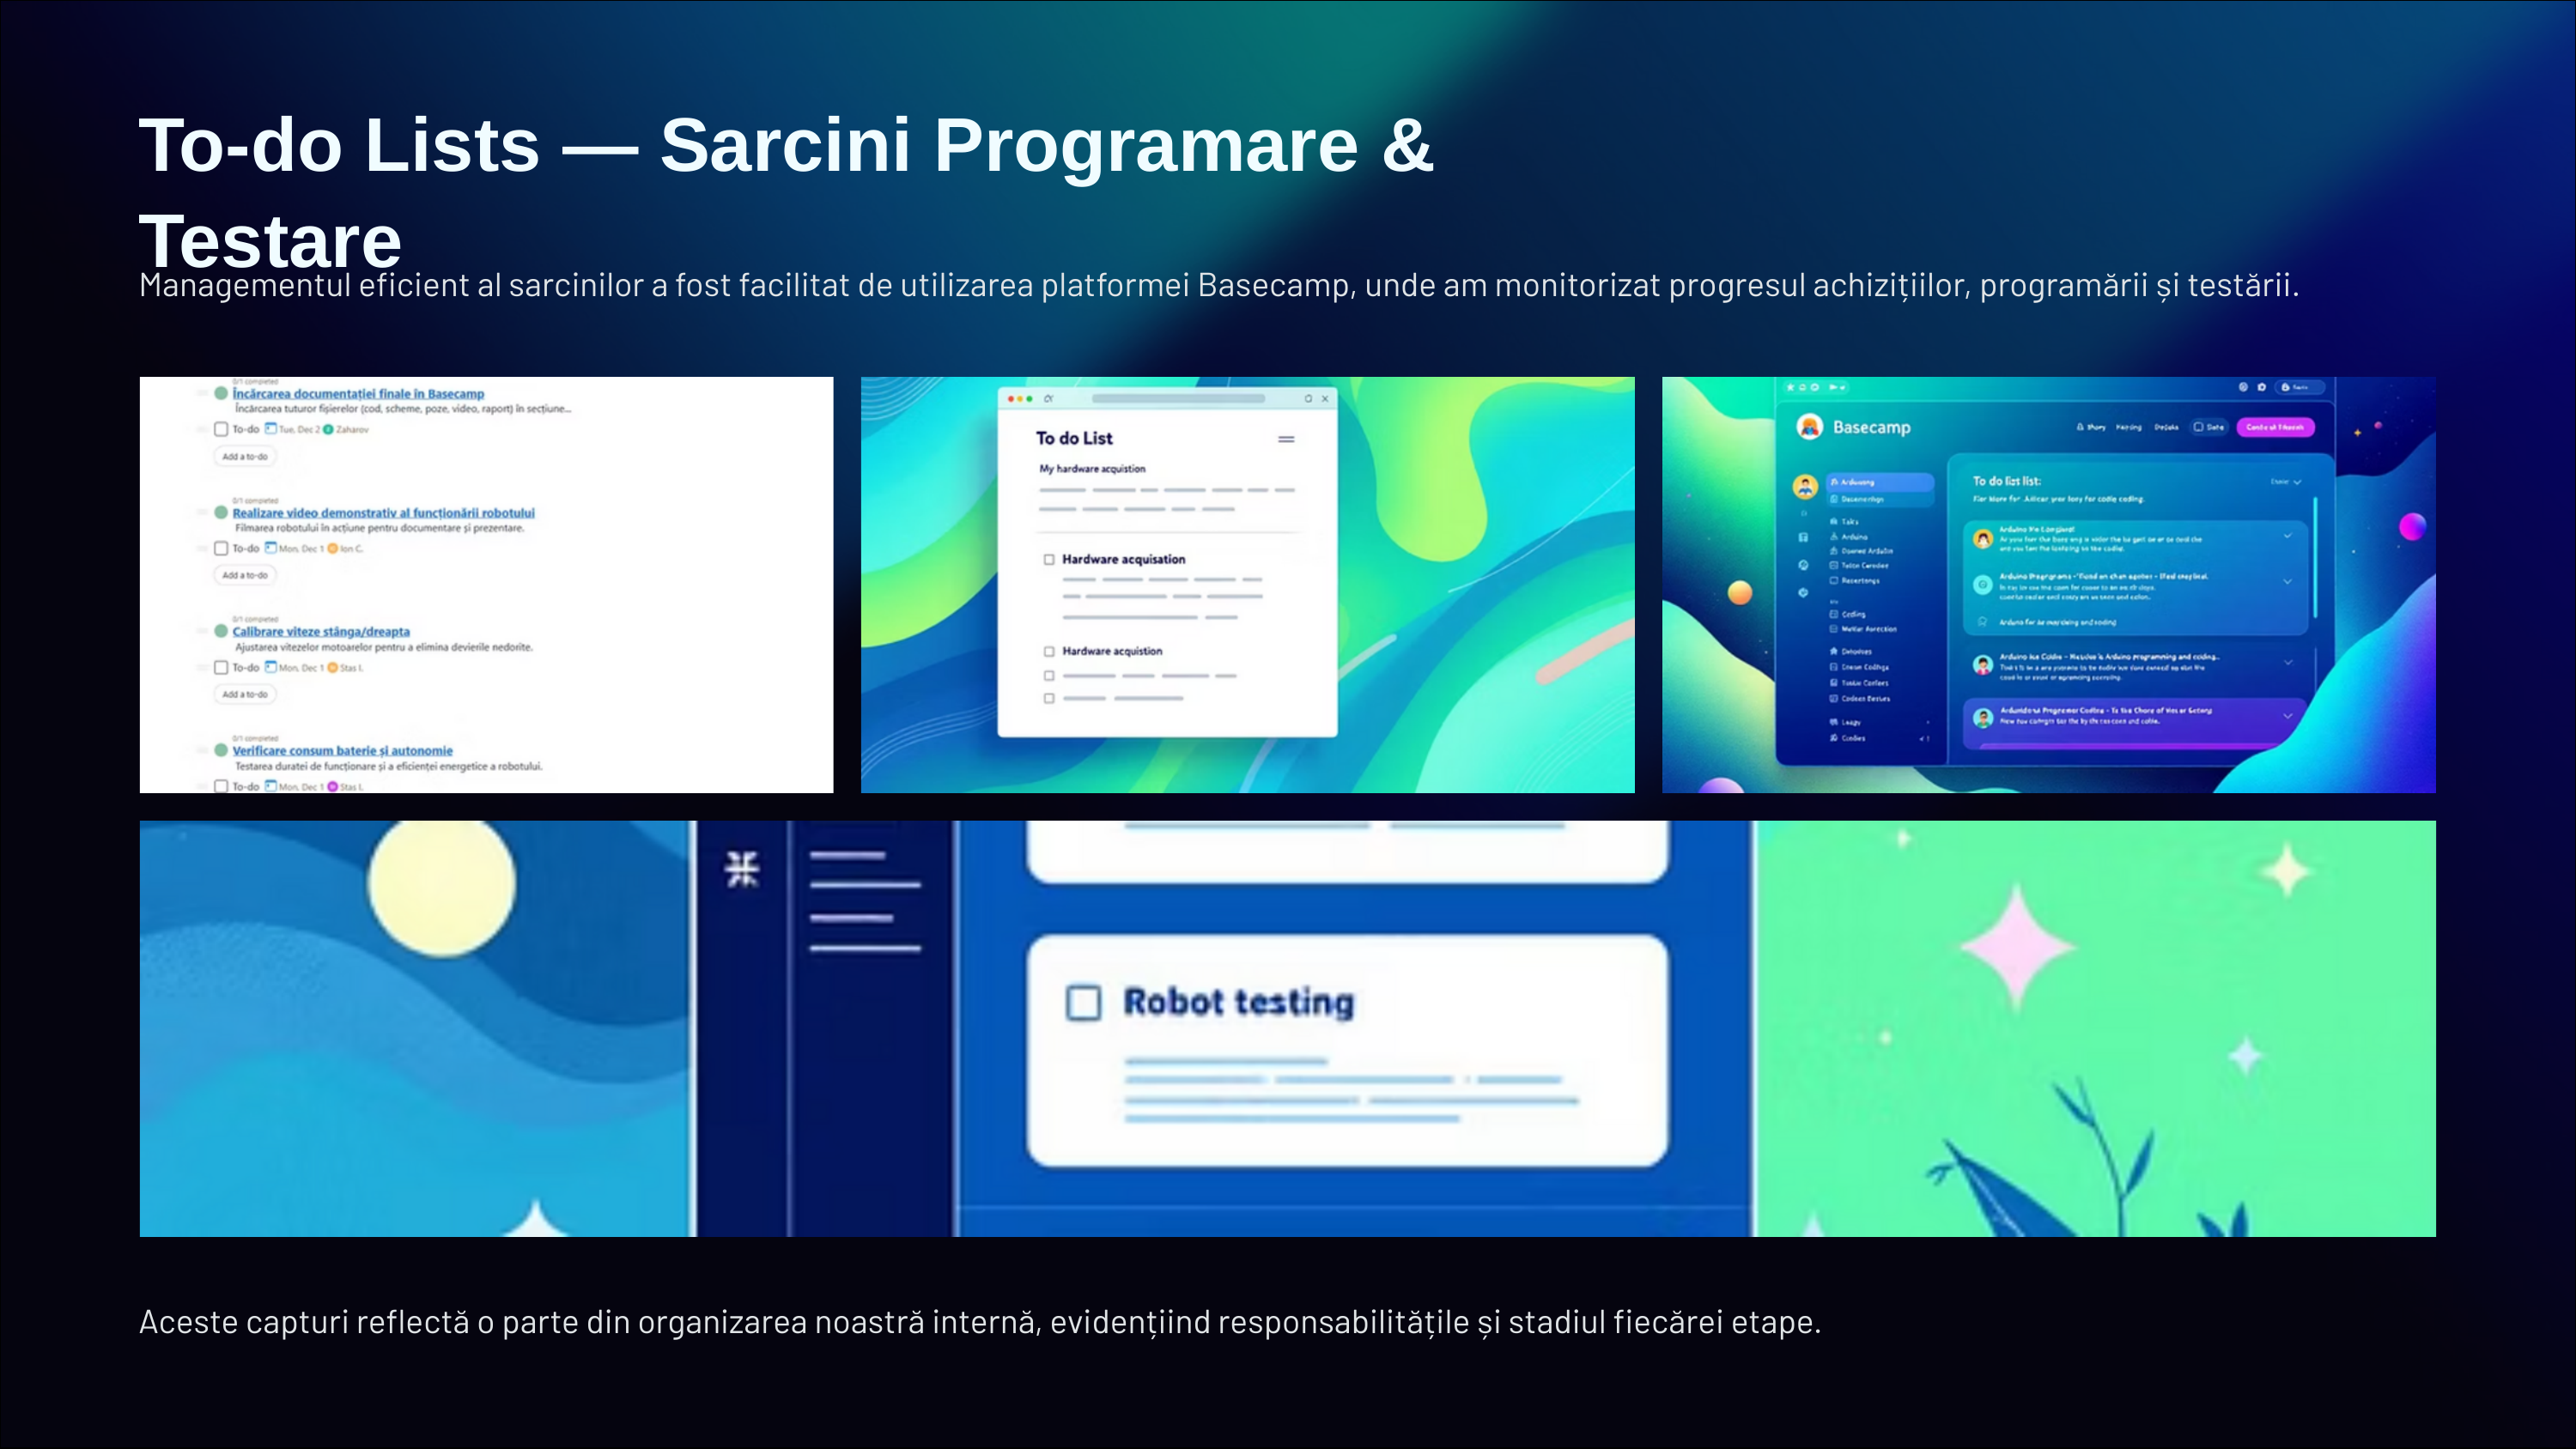

To-do Lists — Sarcini Programare & Testare
Managementul eficient al sarcinilor a fost facilitat de utilizarea platformei Basecamp, unde am monitorizat progresul achizițiilor, programării și testării.

Aceste capturi reflectă o parte din organizarea noastră internă, evidențiind responsabilitățile și stadiul fiecărei etape.